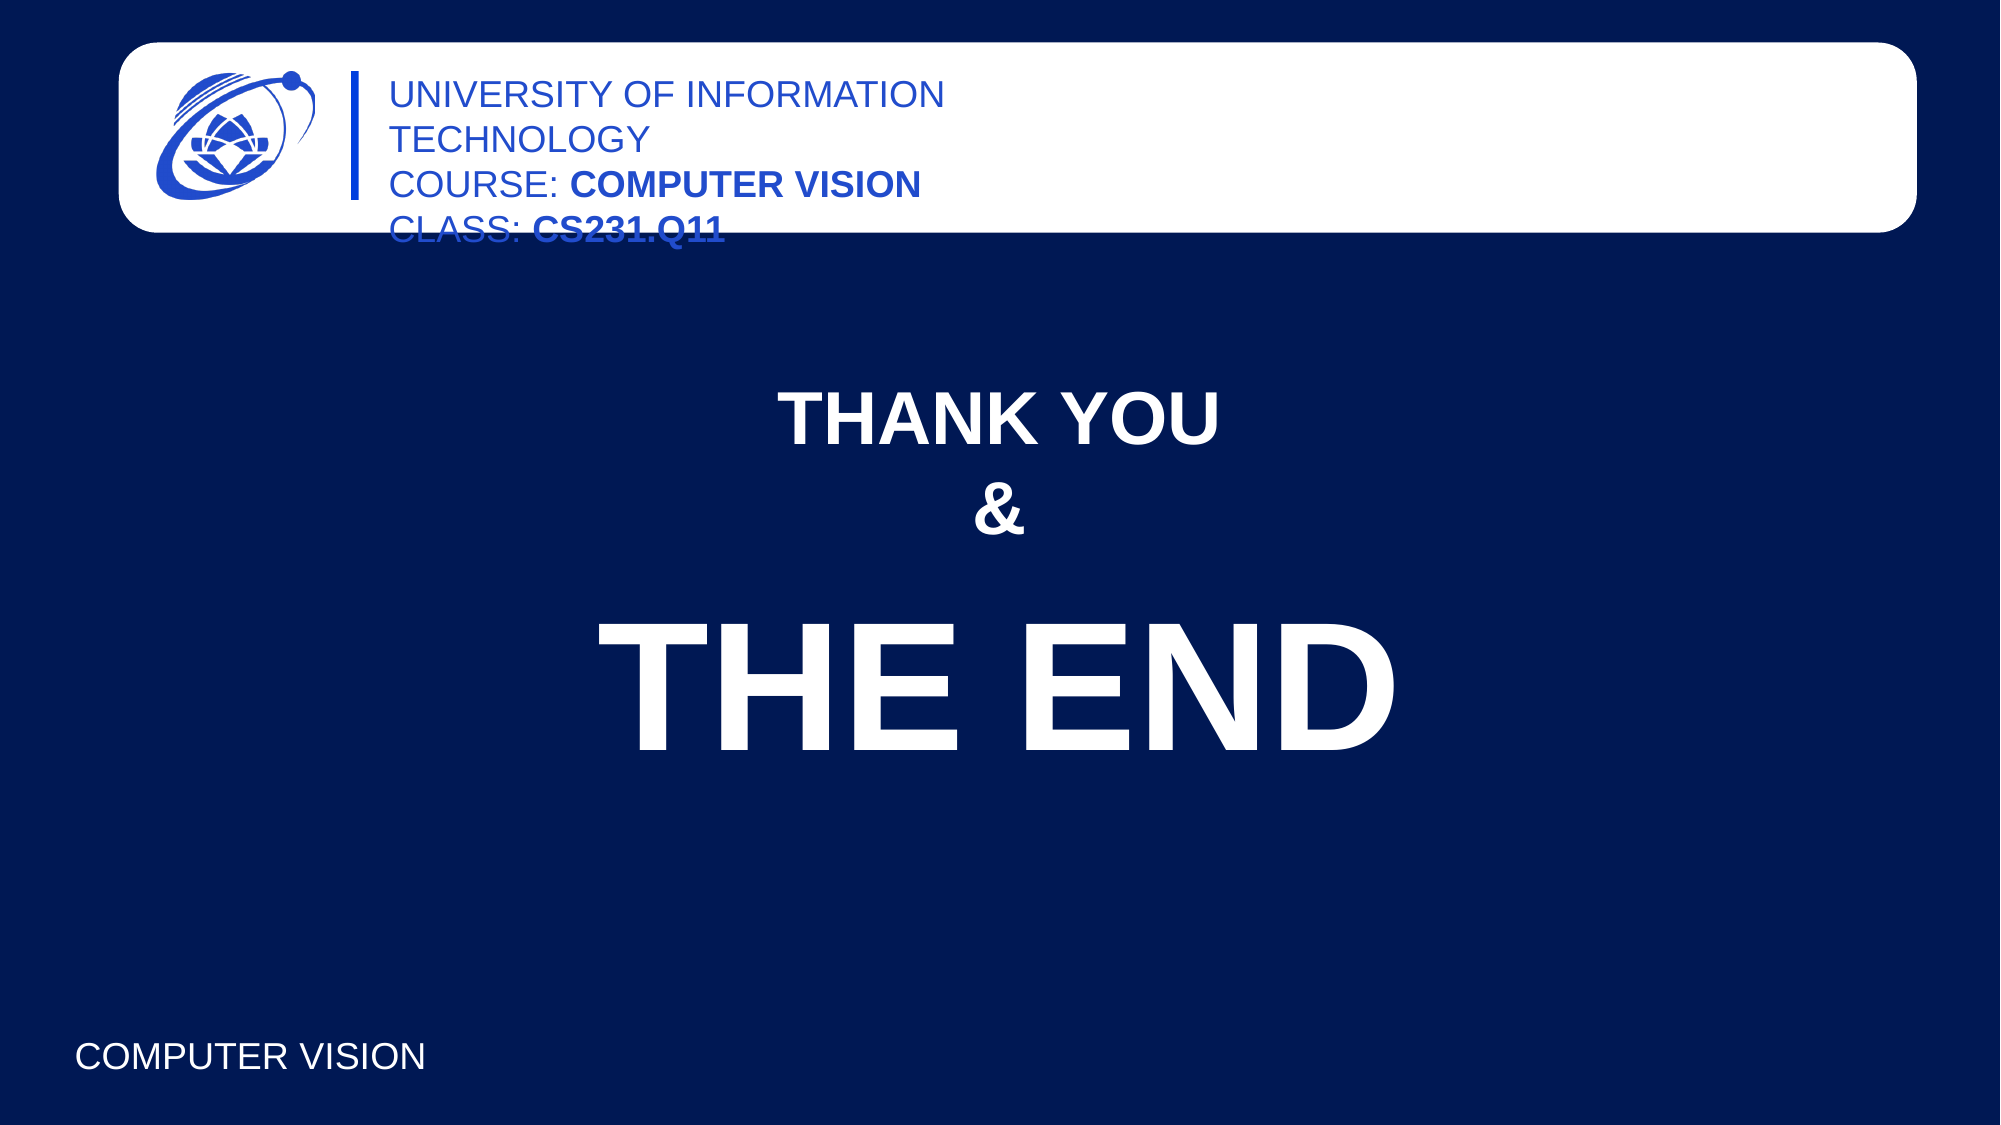

UNIVERSITY OF INFORMATION TECHNOLOGY
COURSE: COMPUTER VISION
CLASS: CS231.Q11

THANK YOU
&
THE END
COMPUTER VISION